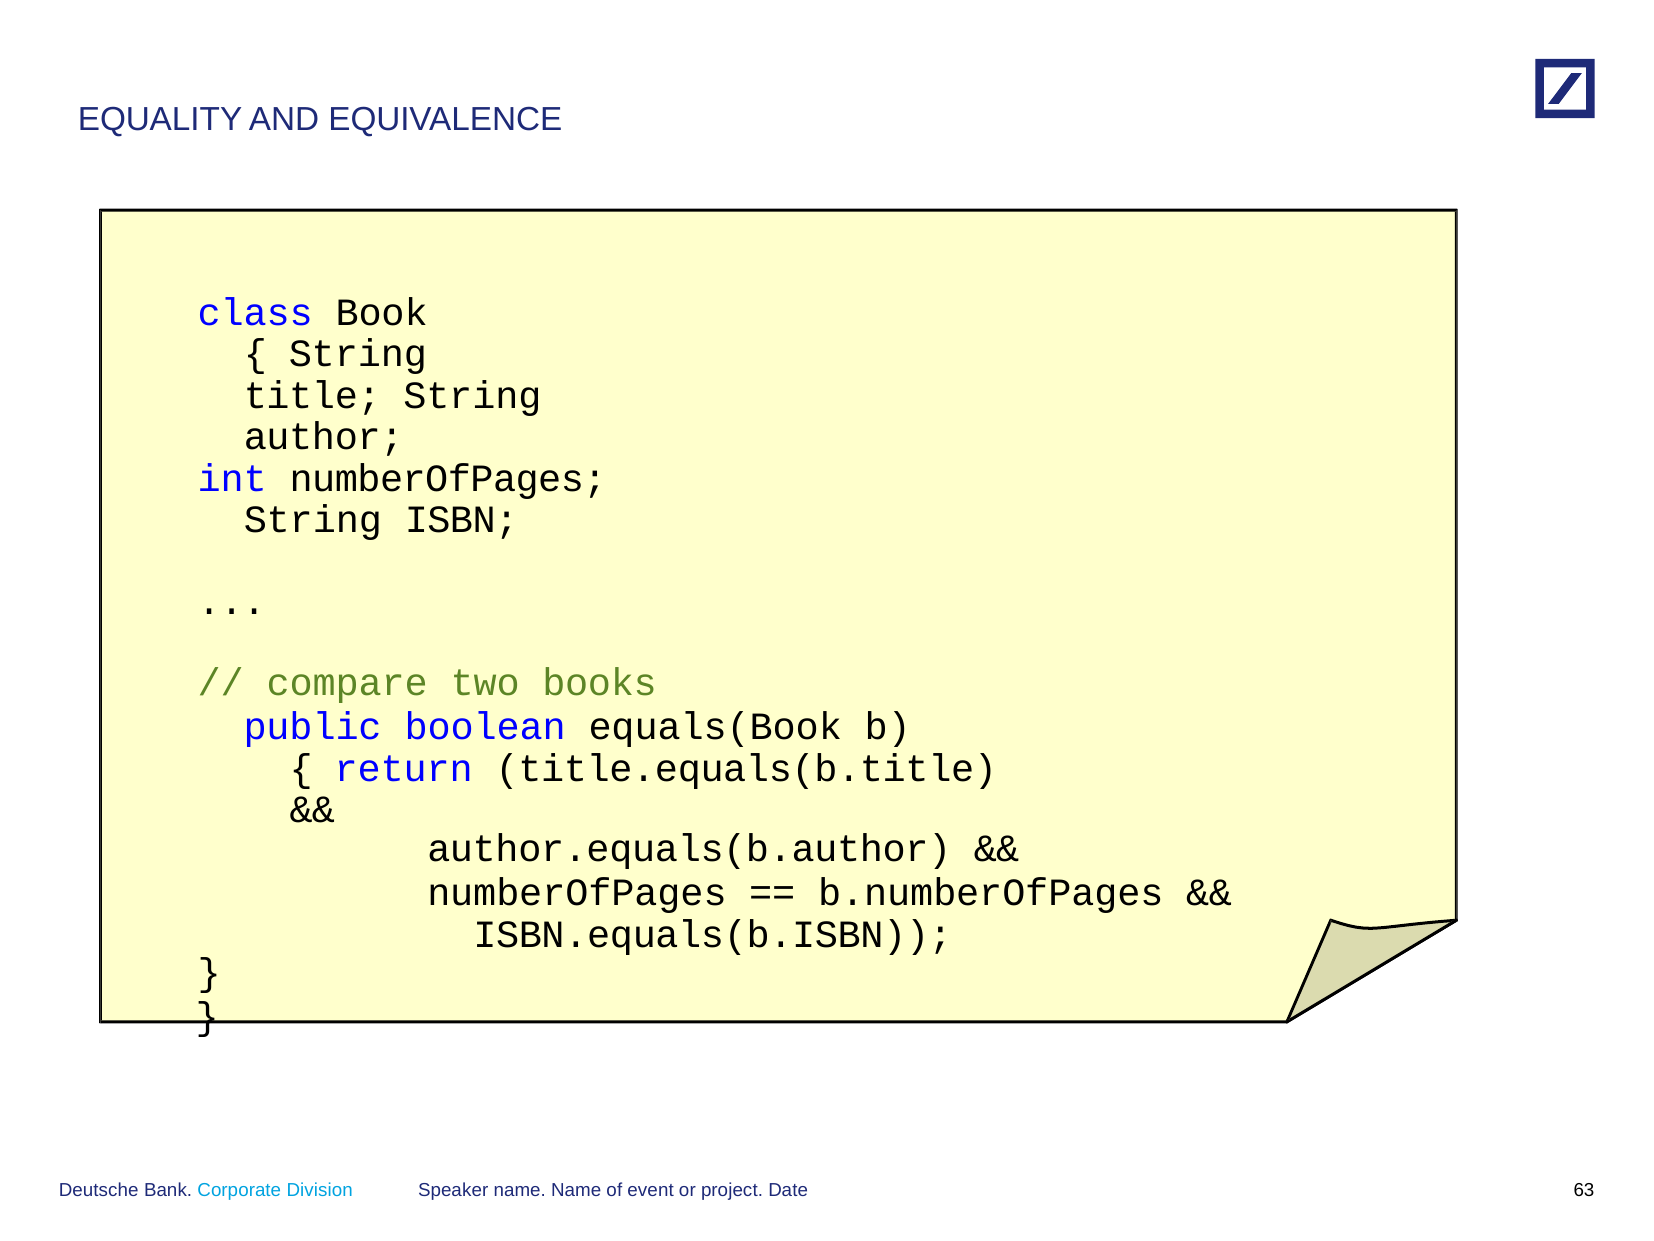

# EQUALITY AND EQUIVALENCE

class Book { String title; String author;
int numberOfPages; String ISBN;
...
// compare two books
public boolean equals(Book b) { return (title.equals(b.title) &&
author.equals(b.author) &&
numberOfPages == b.numberOfPages && ISBN.equals(b.ISBN));
}
}
Speaker name. Name of event or project. Date
63